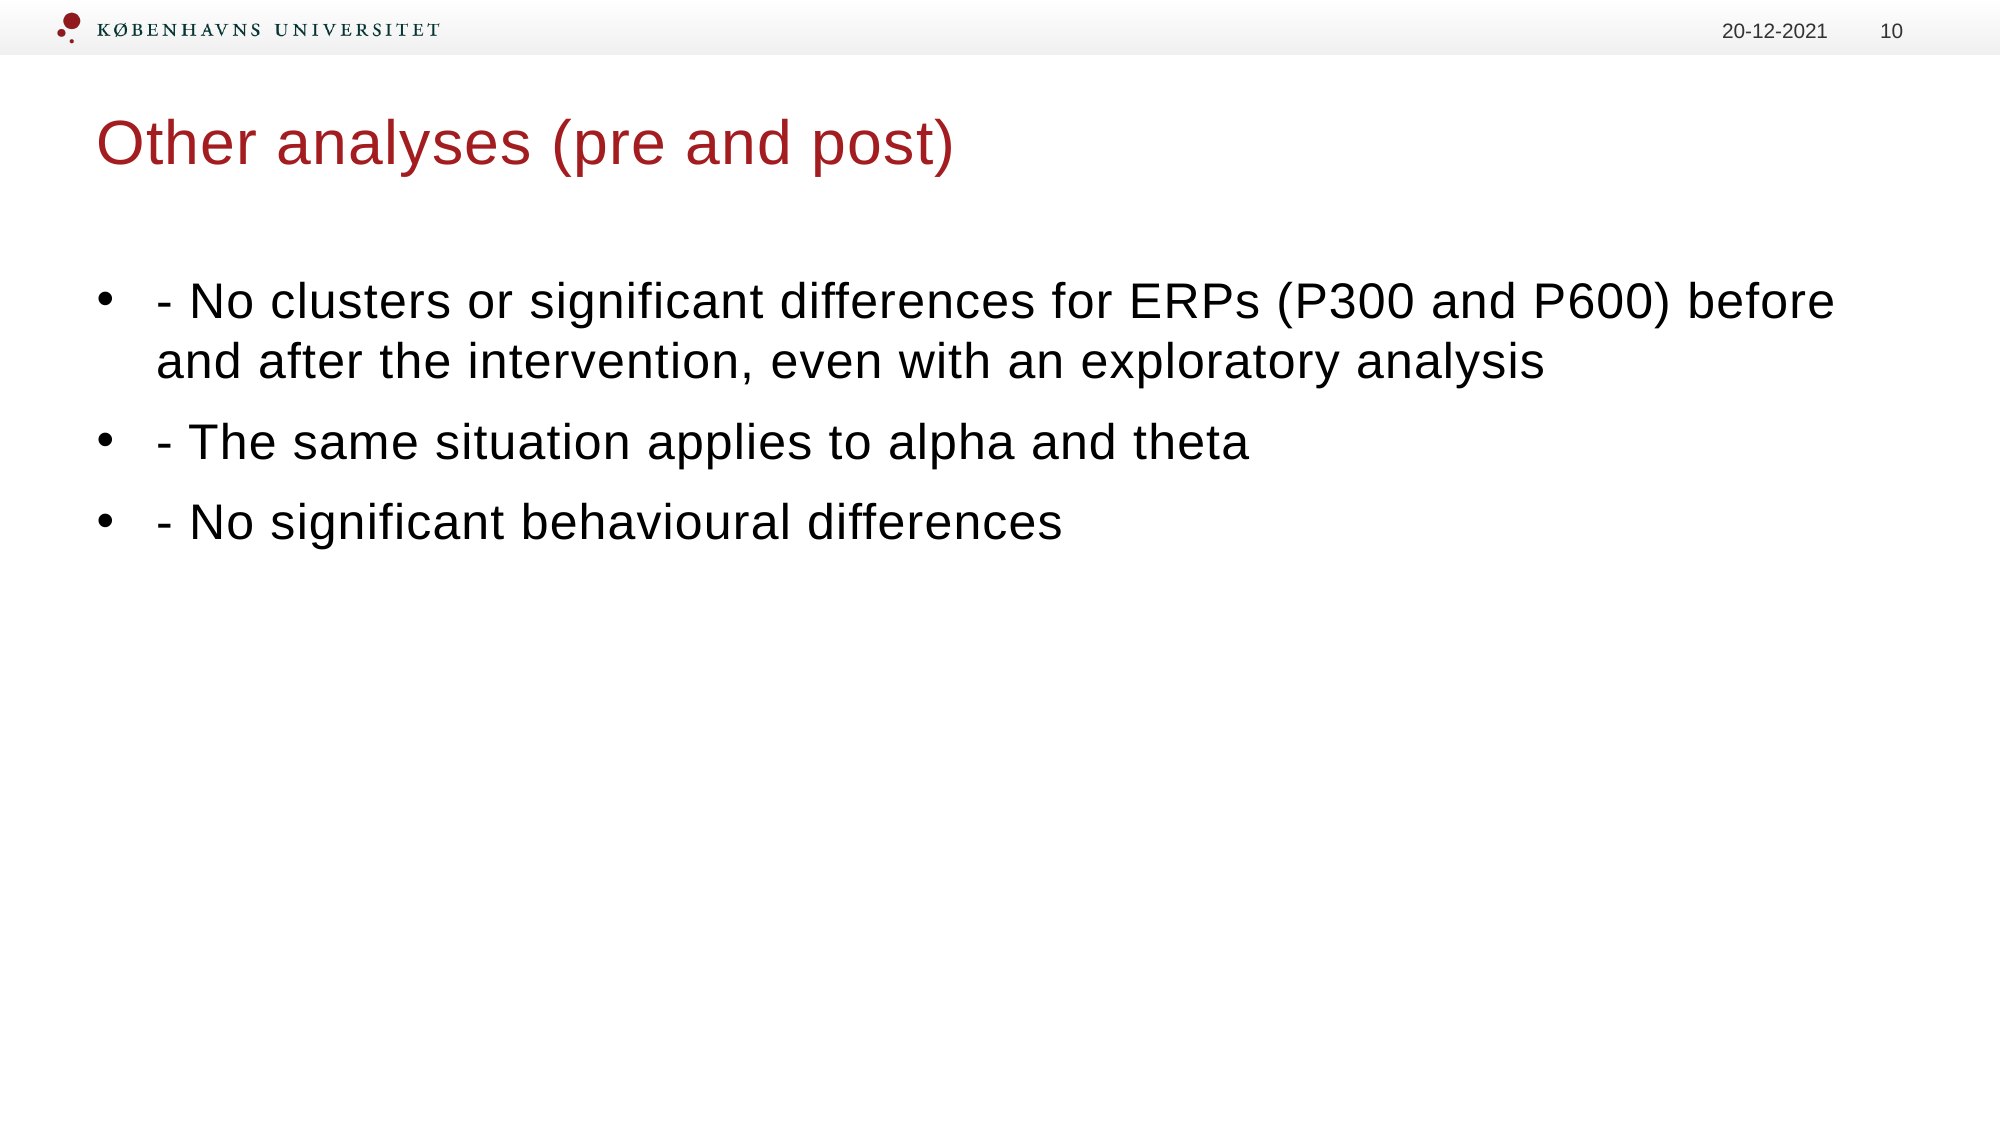

20-12-2021
10
# Other analyses (pre and post)
- No clusters or significant differences for ERPs (P300 and P600) before and after the intervention, even with an exploratory analysis
- The same situation applies to alpha and theta
- No significant behavioural differences